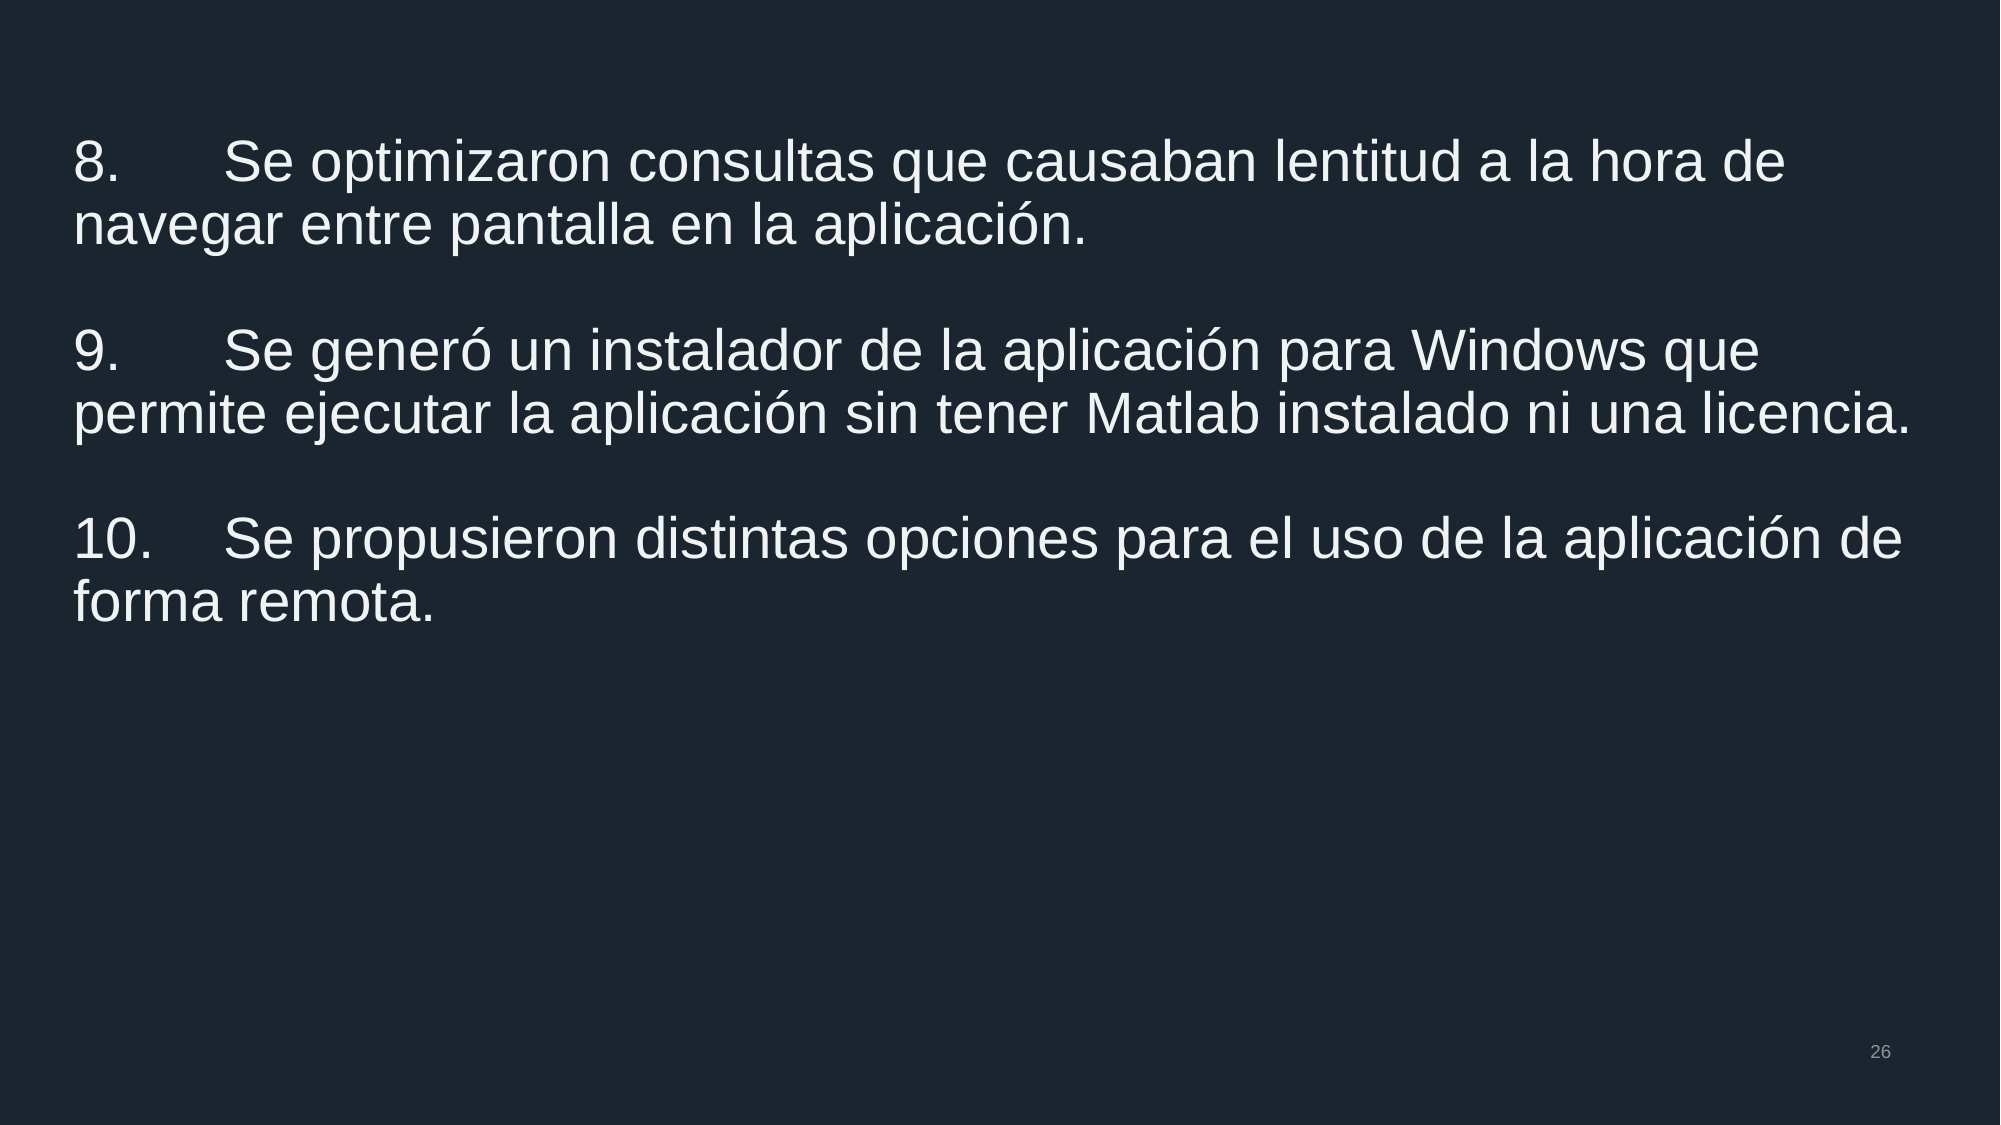

# 8.	Se optimizaron consultas que causaban lentitud a la hora de navegar entre pantalla en la aplicación. 9.	Se generó un instalador de la aplicación para Windows que permite ejecutar la aplicación sin tener Matlab instalado ni una licencia. 10.	Se propusieron distintas opciones para el uso de la aplicación de forma remota.
26